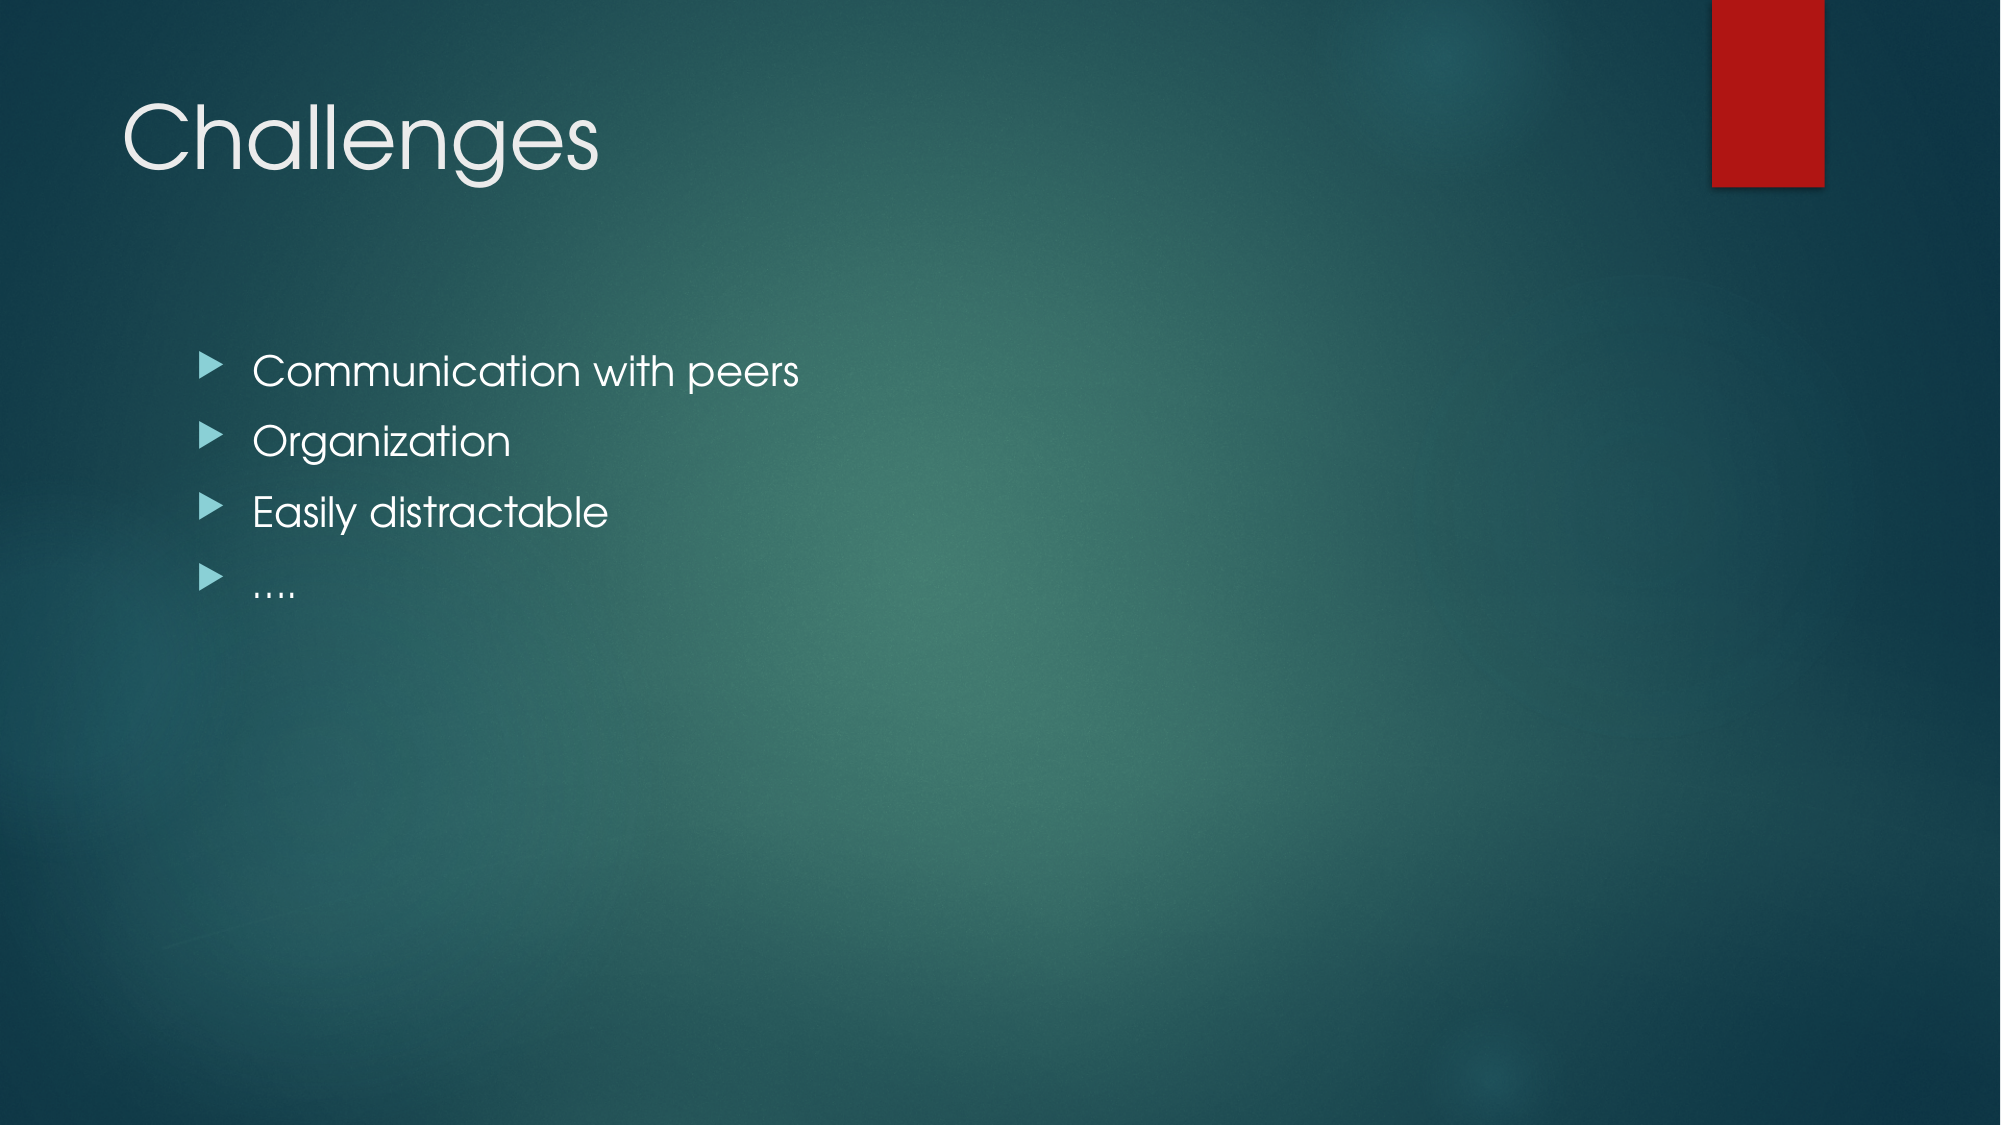

# Challenges
Communication with peers
Organization
Easily distractable
….